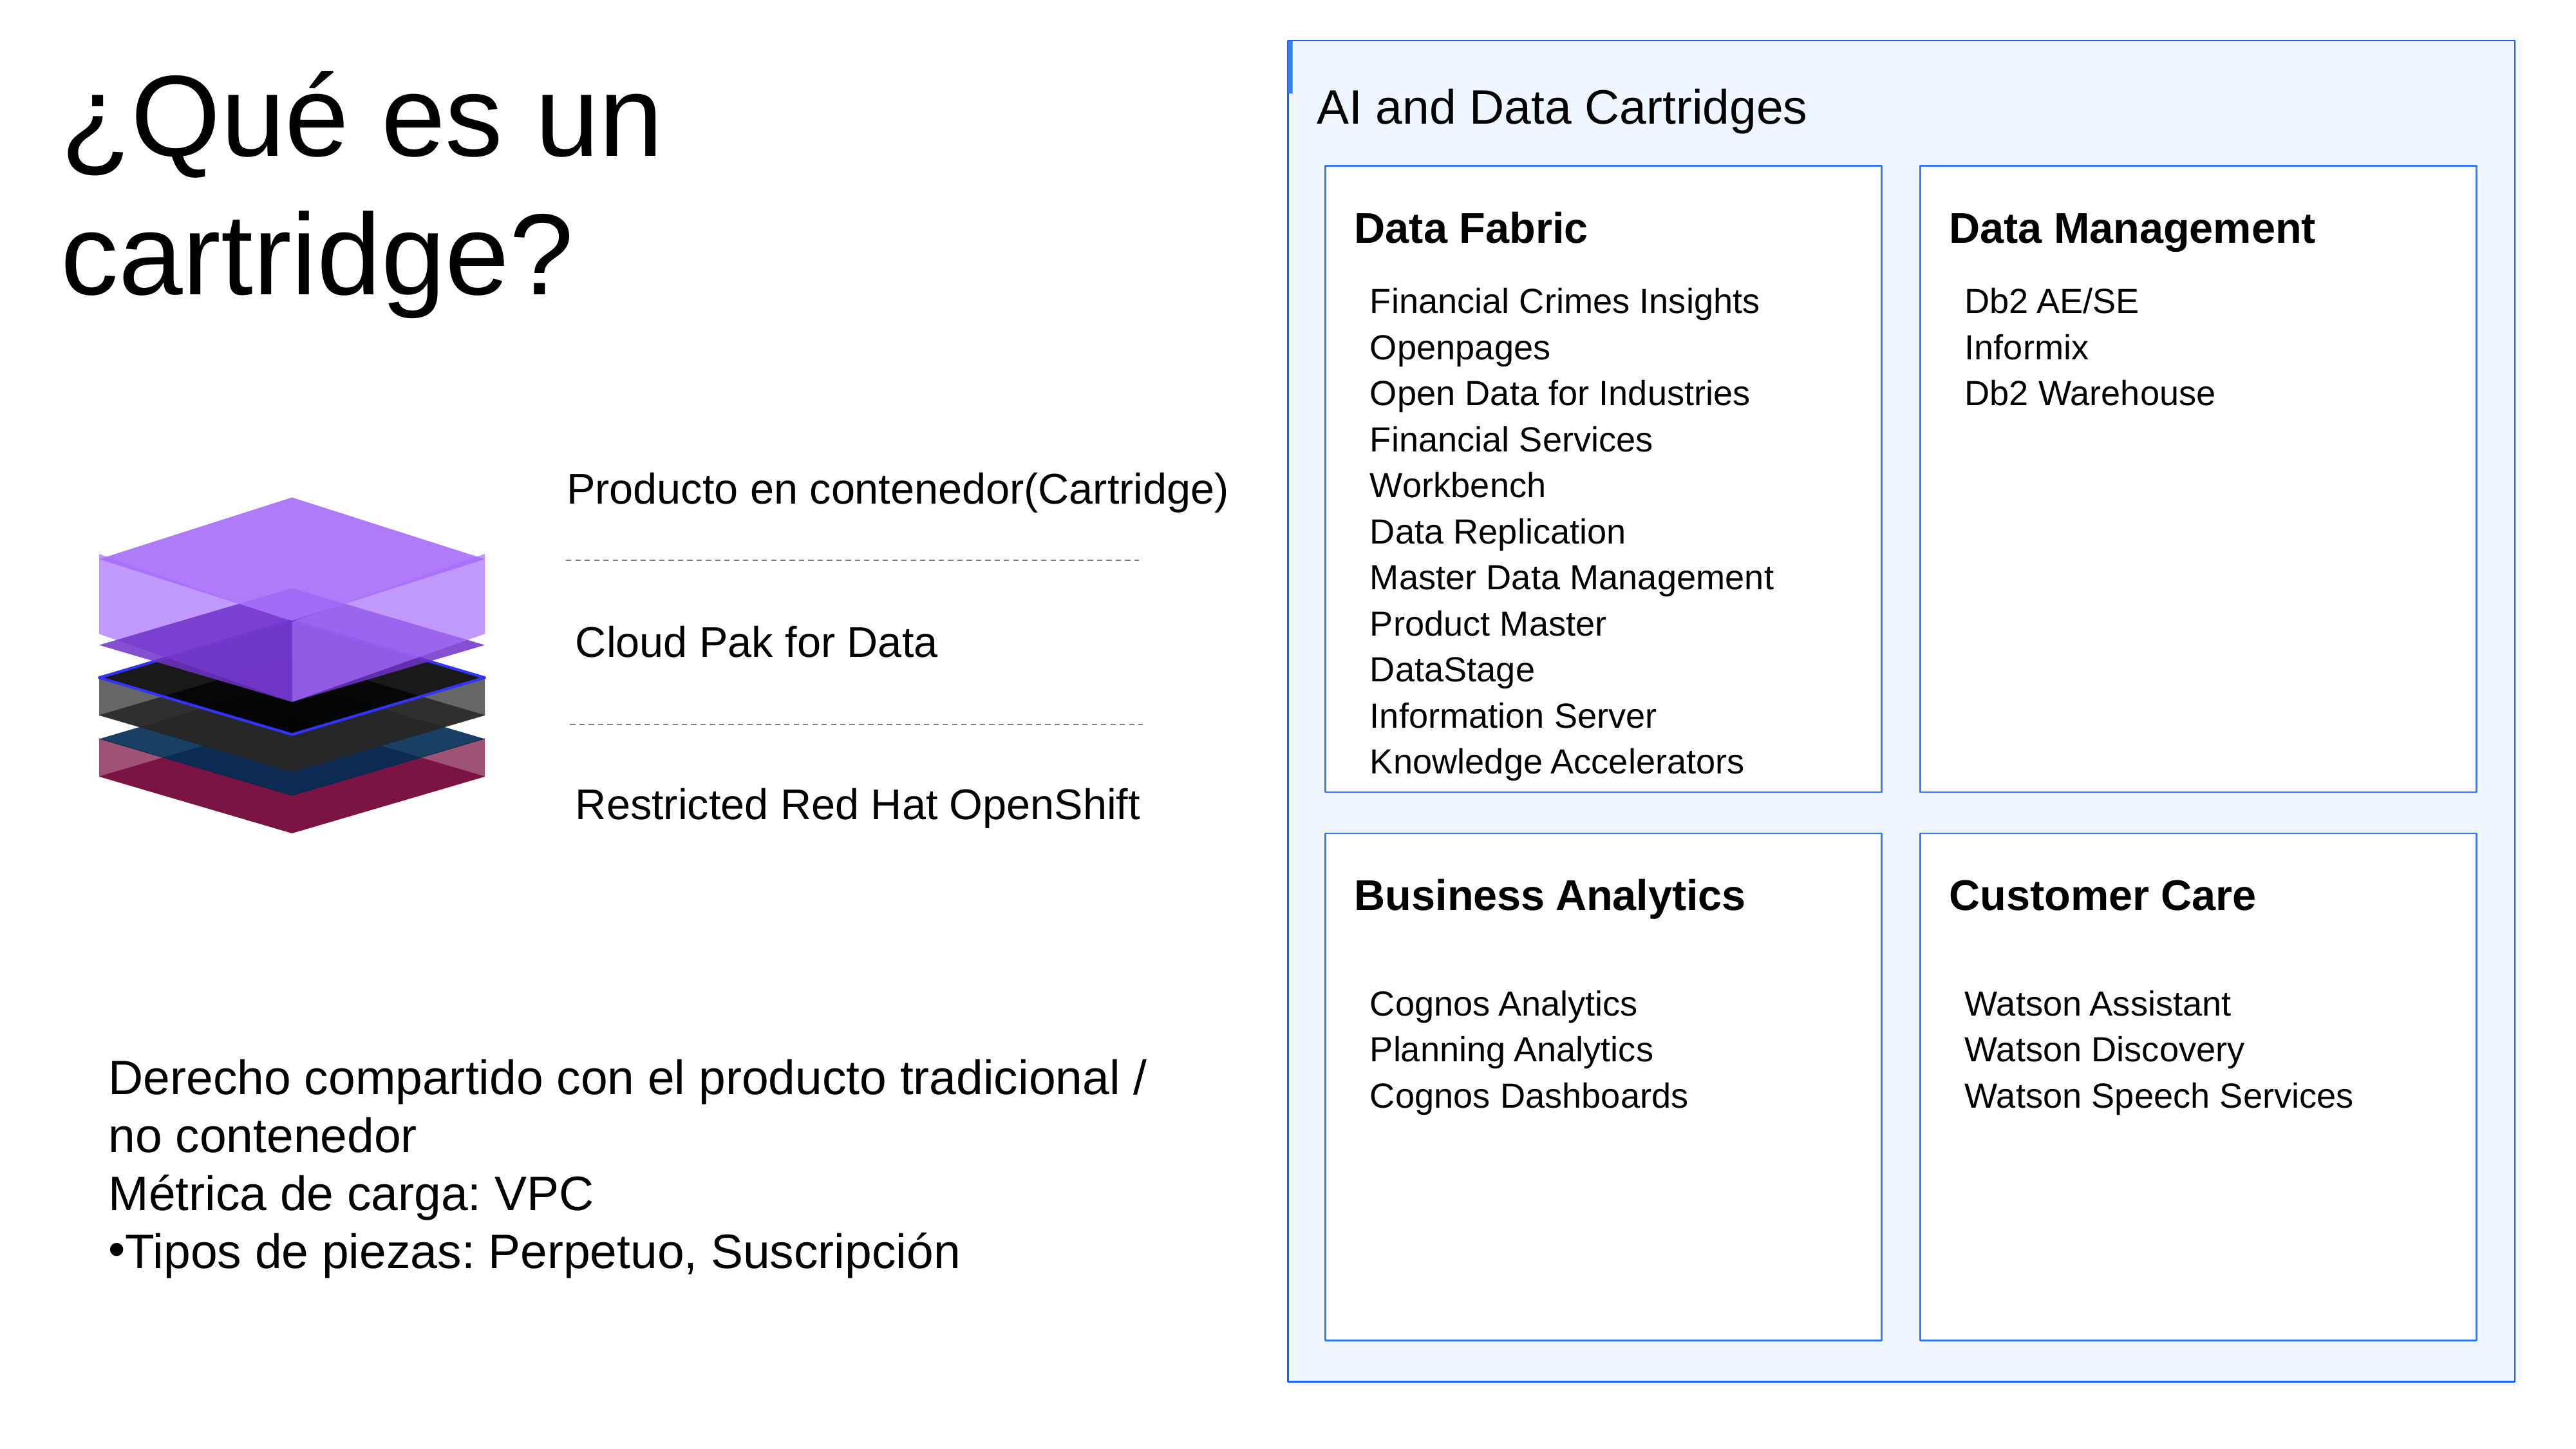

AI and Data Cartridges
# ¿Qué es un cartridge?

Data Fabric
Data Management
Financial Crimes Insights
Openpages
Open Data for Industries
Financial Services Workbench
Data Replication
Master Data Management
Product Master
DataStage
Information Server
Knowledge Accelerators
Db2 AE/SE
Informix
Db2 Warehouse
Producto en contenedor(Cartridge)

Restricted Red Hat OpenShift
Cloud Pak for Data
Business Analytics
Customer Care
Cognos Analytics
Planning Analytics
Cognos Dashboards
Watson Assistant
Watson Discovery
Watson Speech Services
Derecho compartido con el producto tradicional / no contenedor
Métrica de carga: VPC
Tipos de piezas: Perpetuo, Suscripción